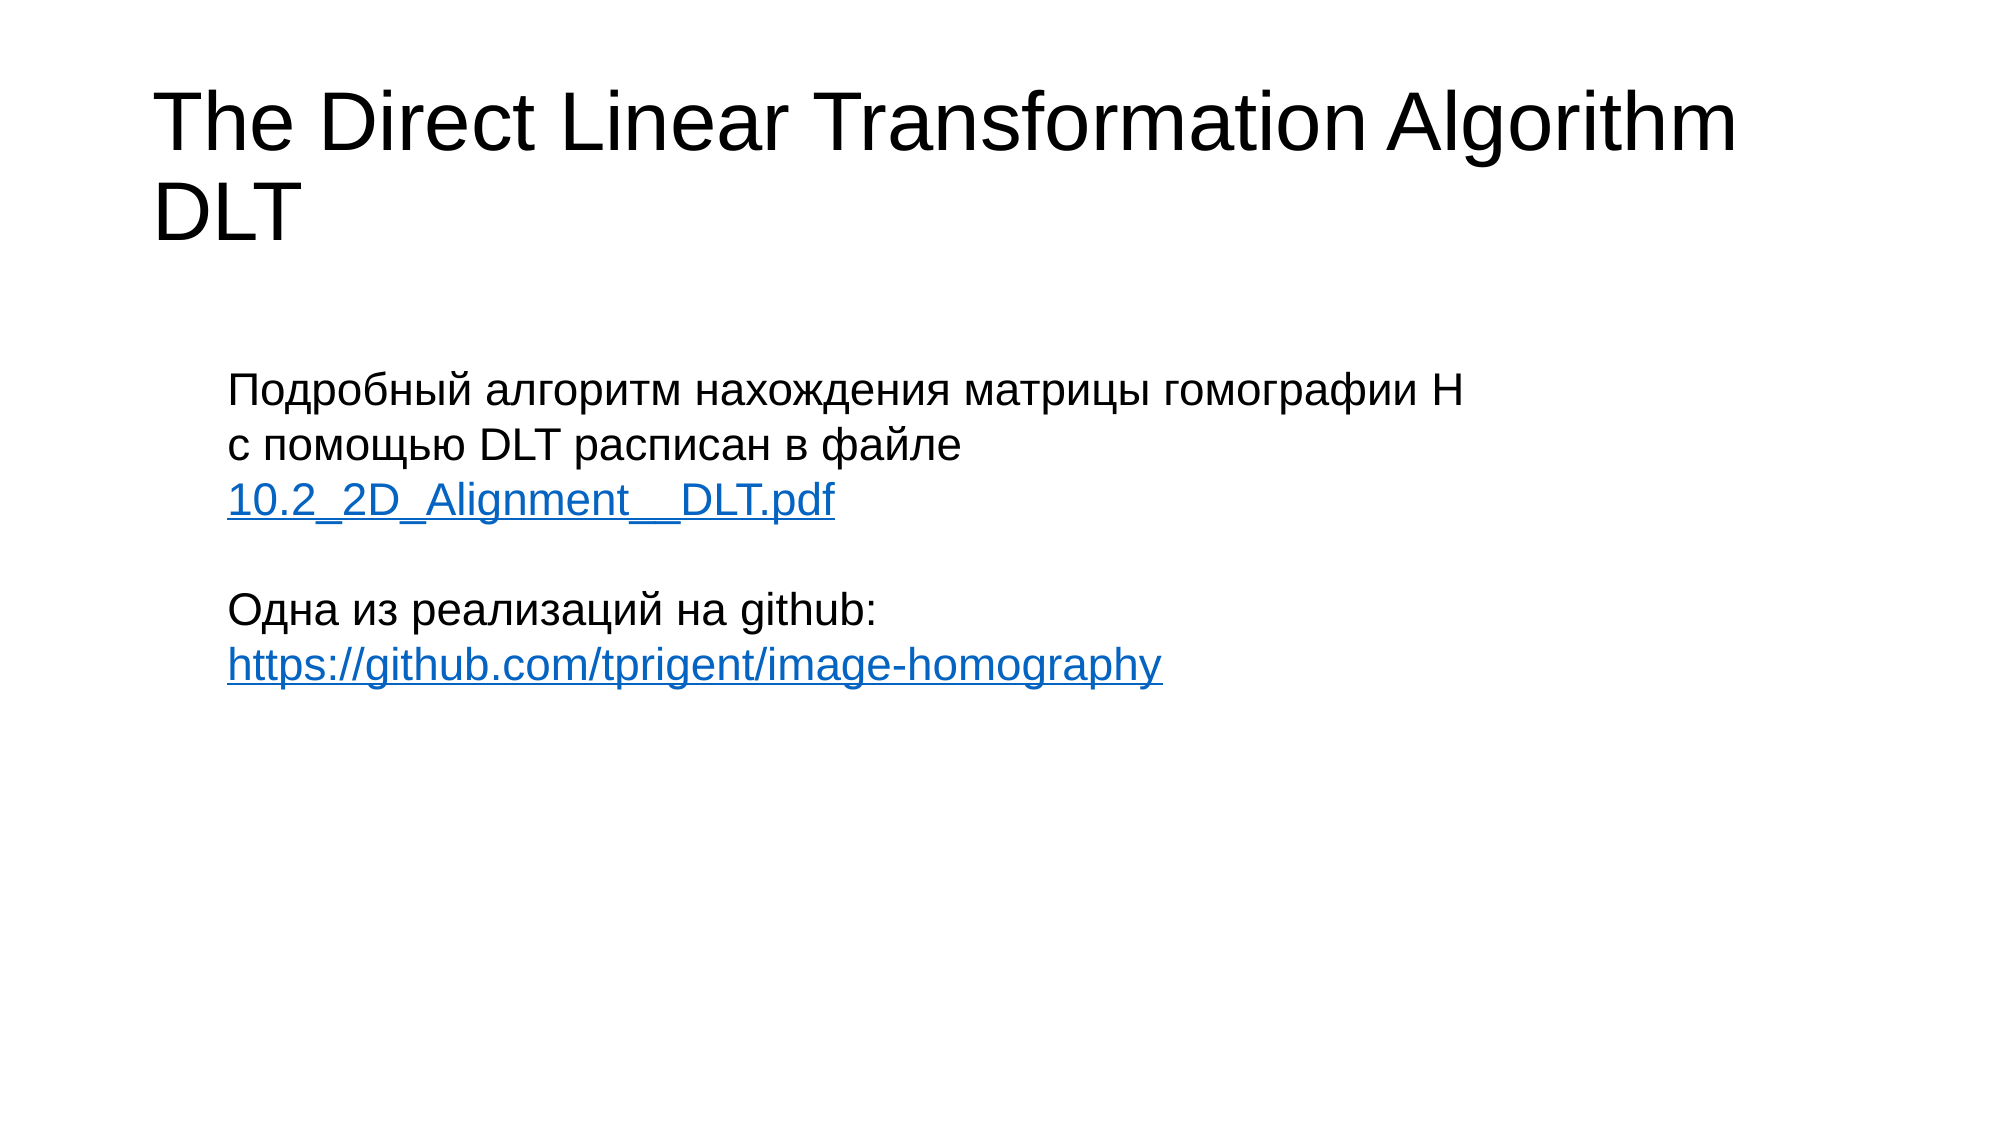

# The Direct Linear Transformation Algorithm DLT
Подробный алгоритм нахождения матрицы гомографии H
с помощью DLT расписан в файле 10.2_2D_Alignment__DLT.pdf

Одна из реализаций на github:
https://github.com/tprigent/image-homography